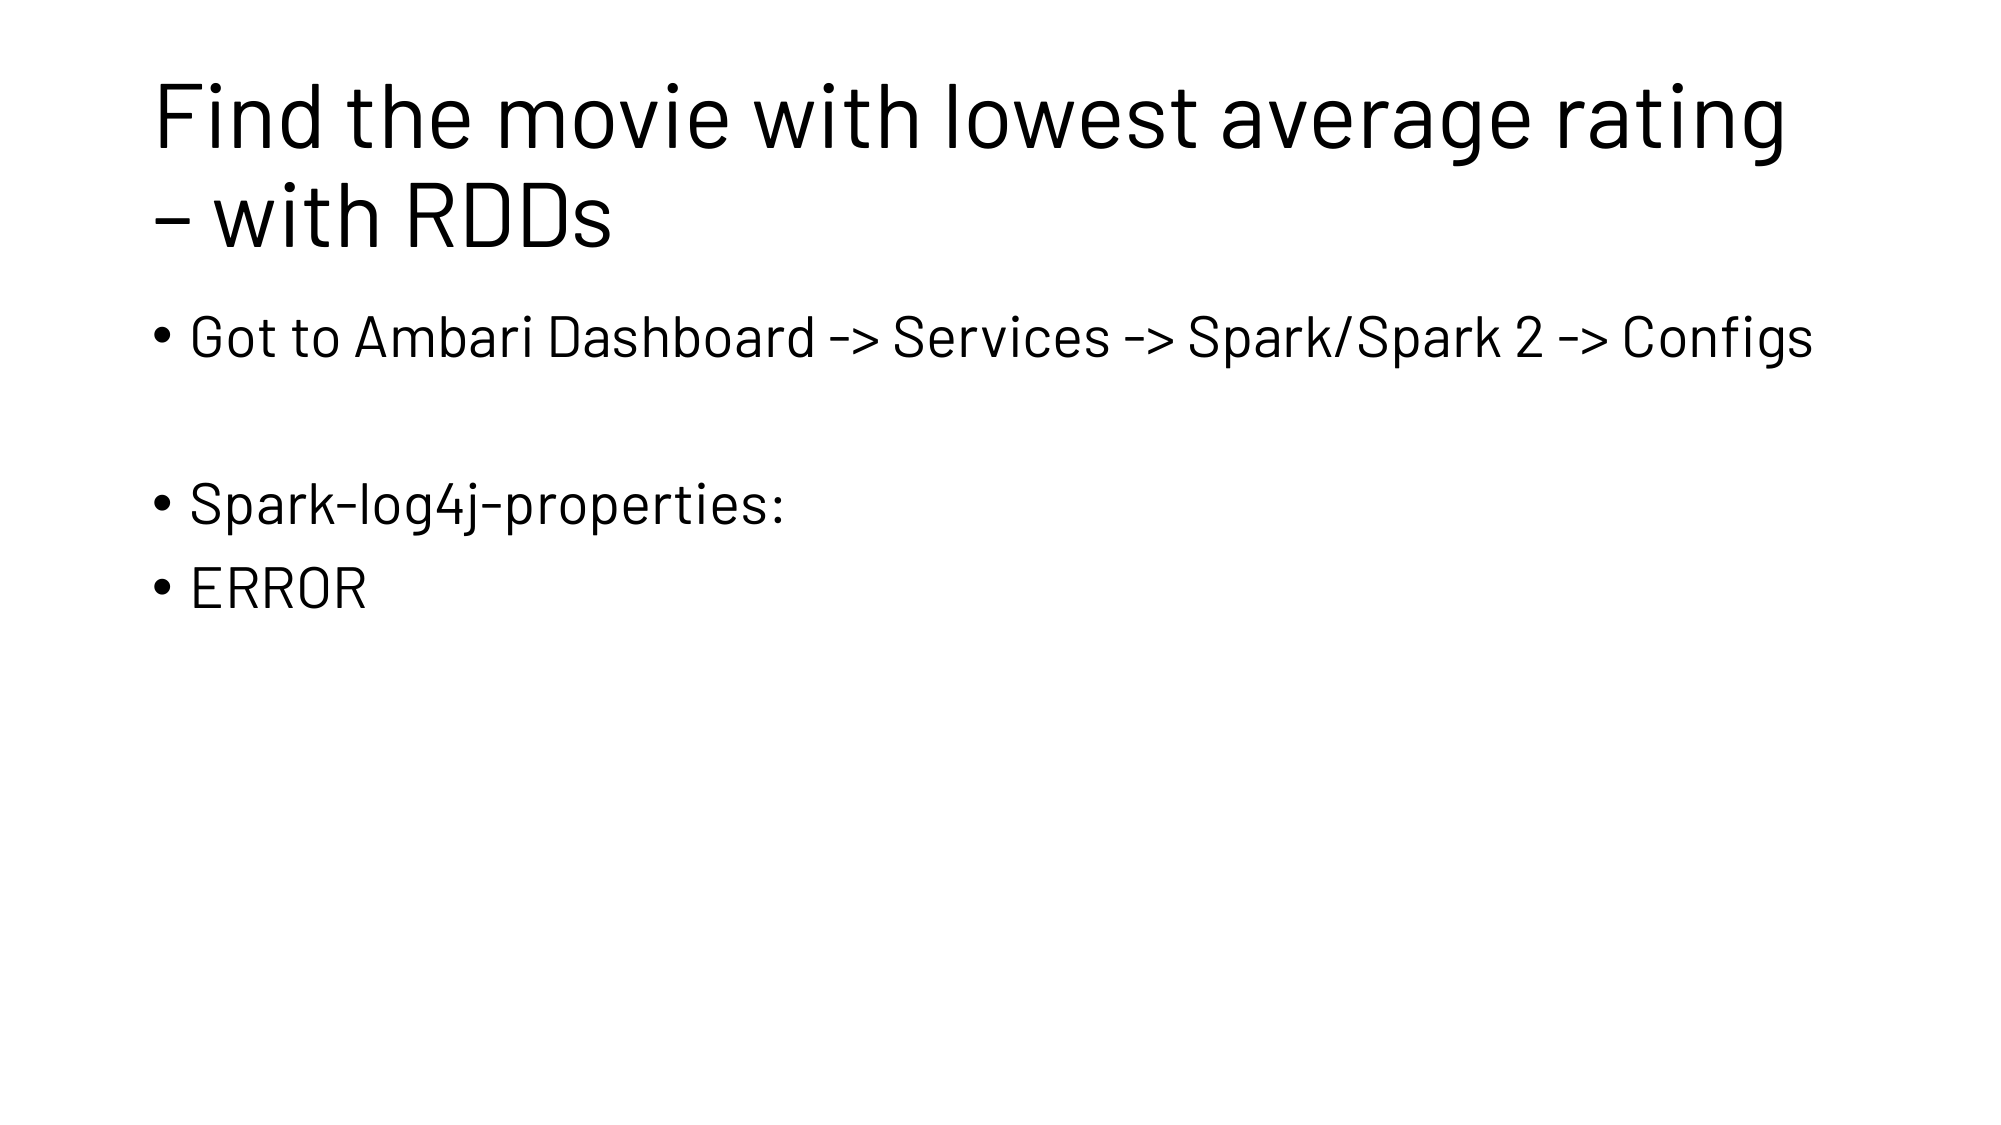

# Find the movie with lowest average rating – with RDDs
Got to Ambari Dashboard -> Services -> Spark/Spark 2 -> Configs

Spark-log4j-properties:
ERROR